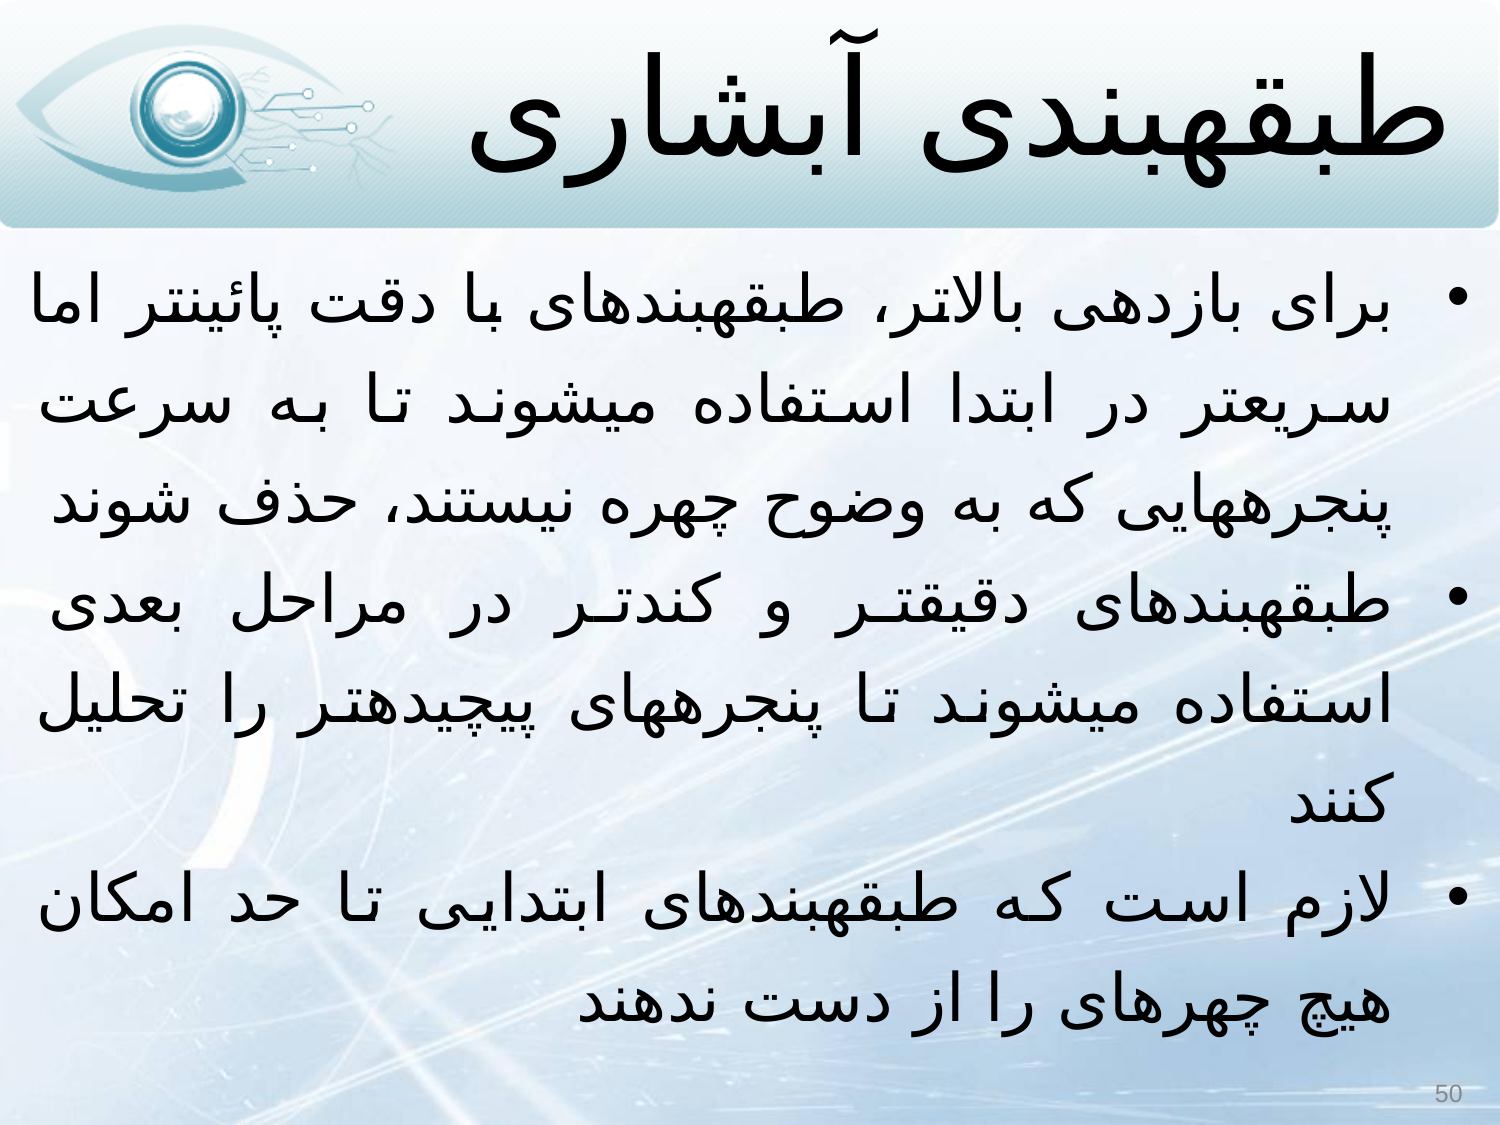

# طبقه‏بندی آبشاری
برای بازدهی بالاتر، طبقه‏بندهای با دقت پائین‏تر اما سریعتر در ابتدا استفاده می‏شوند تا به سرعت پنجره‏هایی که به وضوح چهره نیستند، حذف شوند
طبقه‏بندهای دقیقتر و کندتر در مراحل بعدی استفاده می‏شوند تا پنجره‏های پیچیده‏تر را تحلیل کنند
لازم است که طبقه‏بندهای ابتدایی تا حد امکان هیچ چهره‏ای را از دست ندهند
50